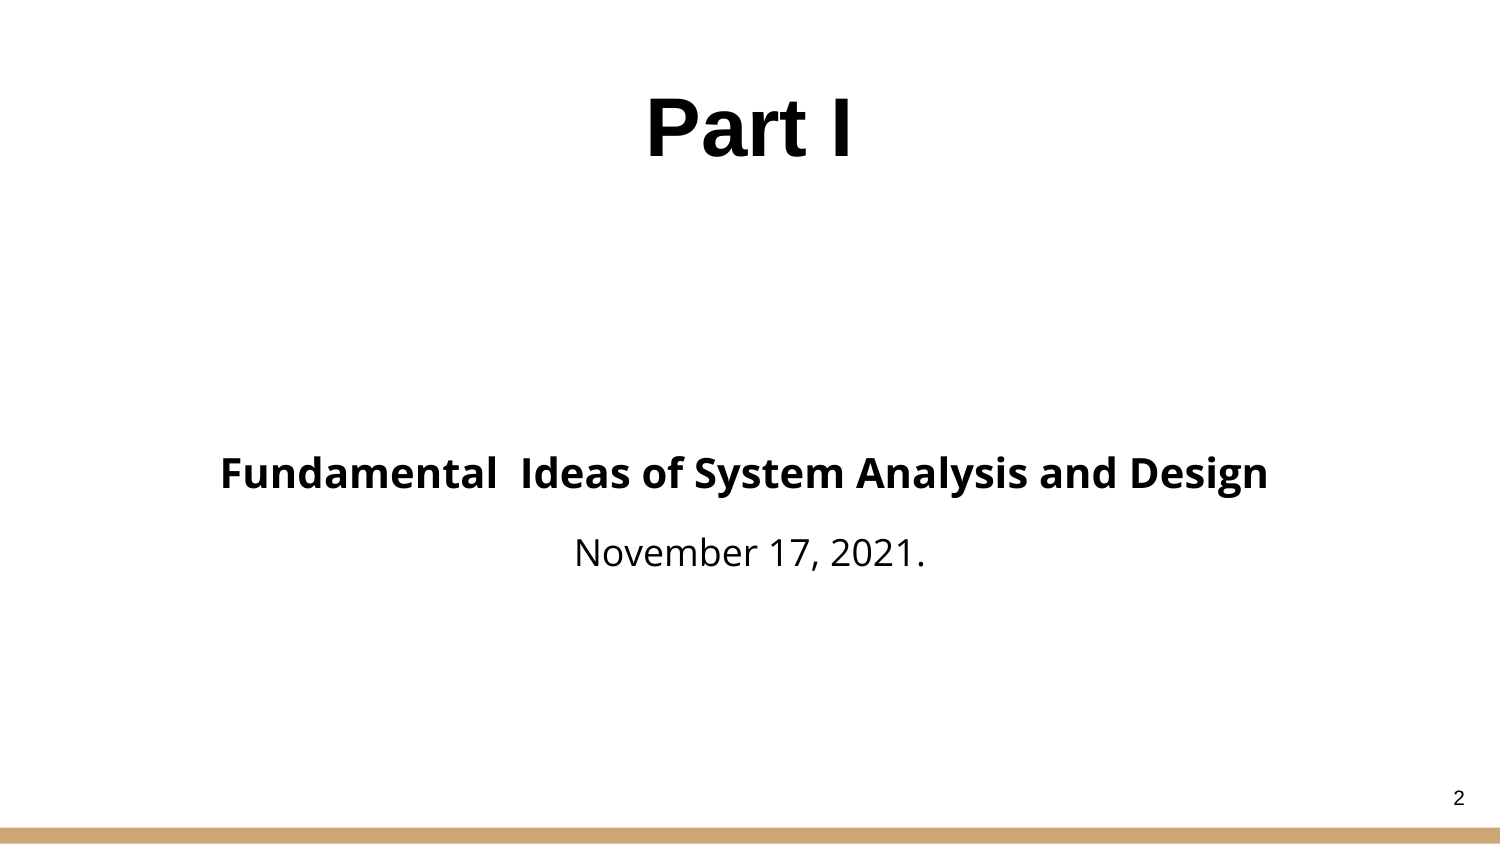

# Part I

Fundamental  Ideas of System Analysis and Design
November 17, 2021.
2